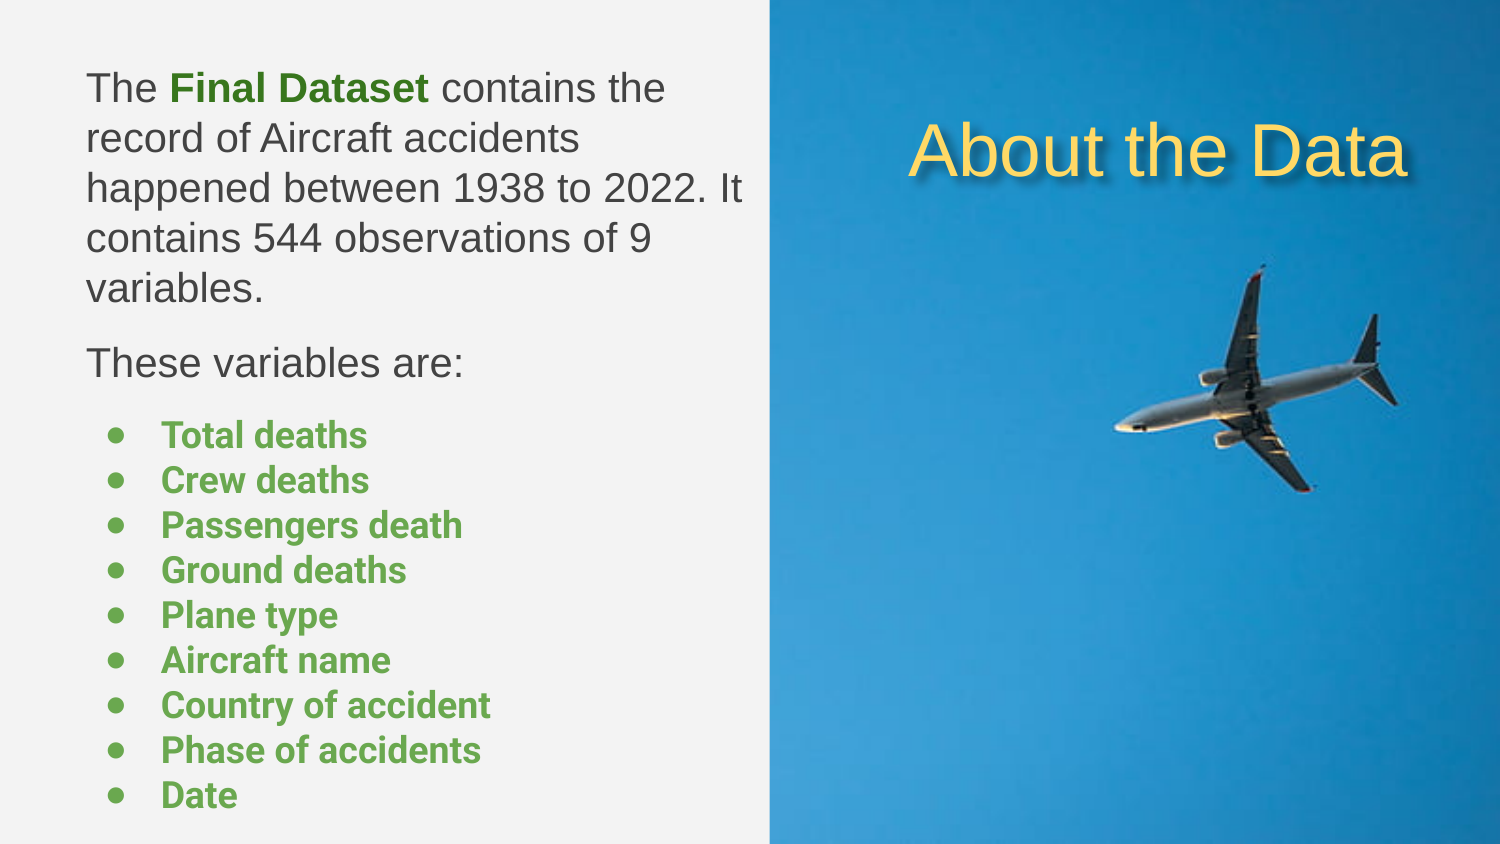

The Final Dataset contains the record of Aircraft accidents happened between 1938 to 2022. It contains 544 observations of 9 variables.
These variables are:
Total deaths
Crew deaths
Passengers death
Ground deaths
Plane type
Aircraft name
Country of accident
Phase of accidents
Date
# About the Data